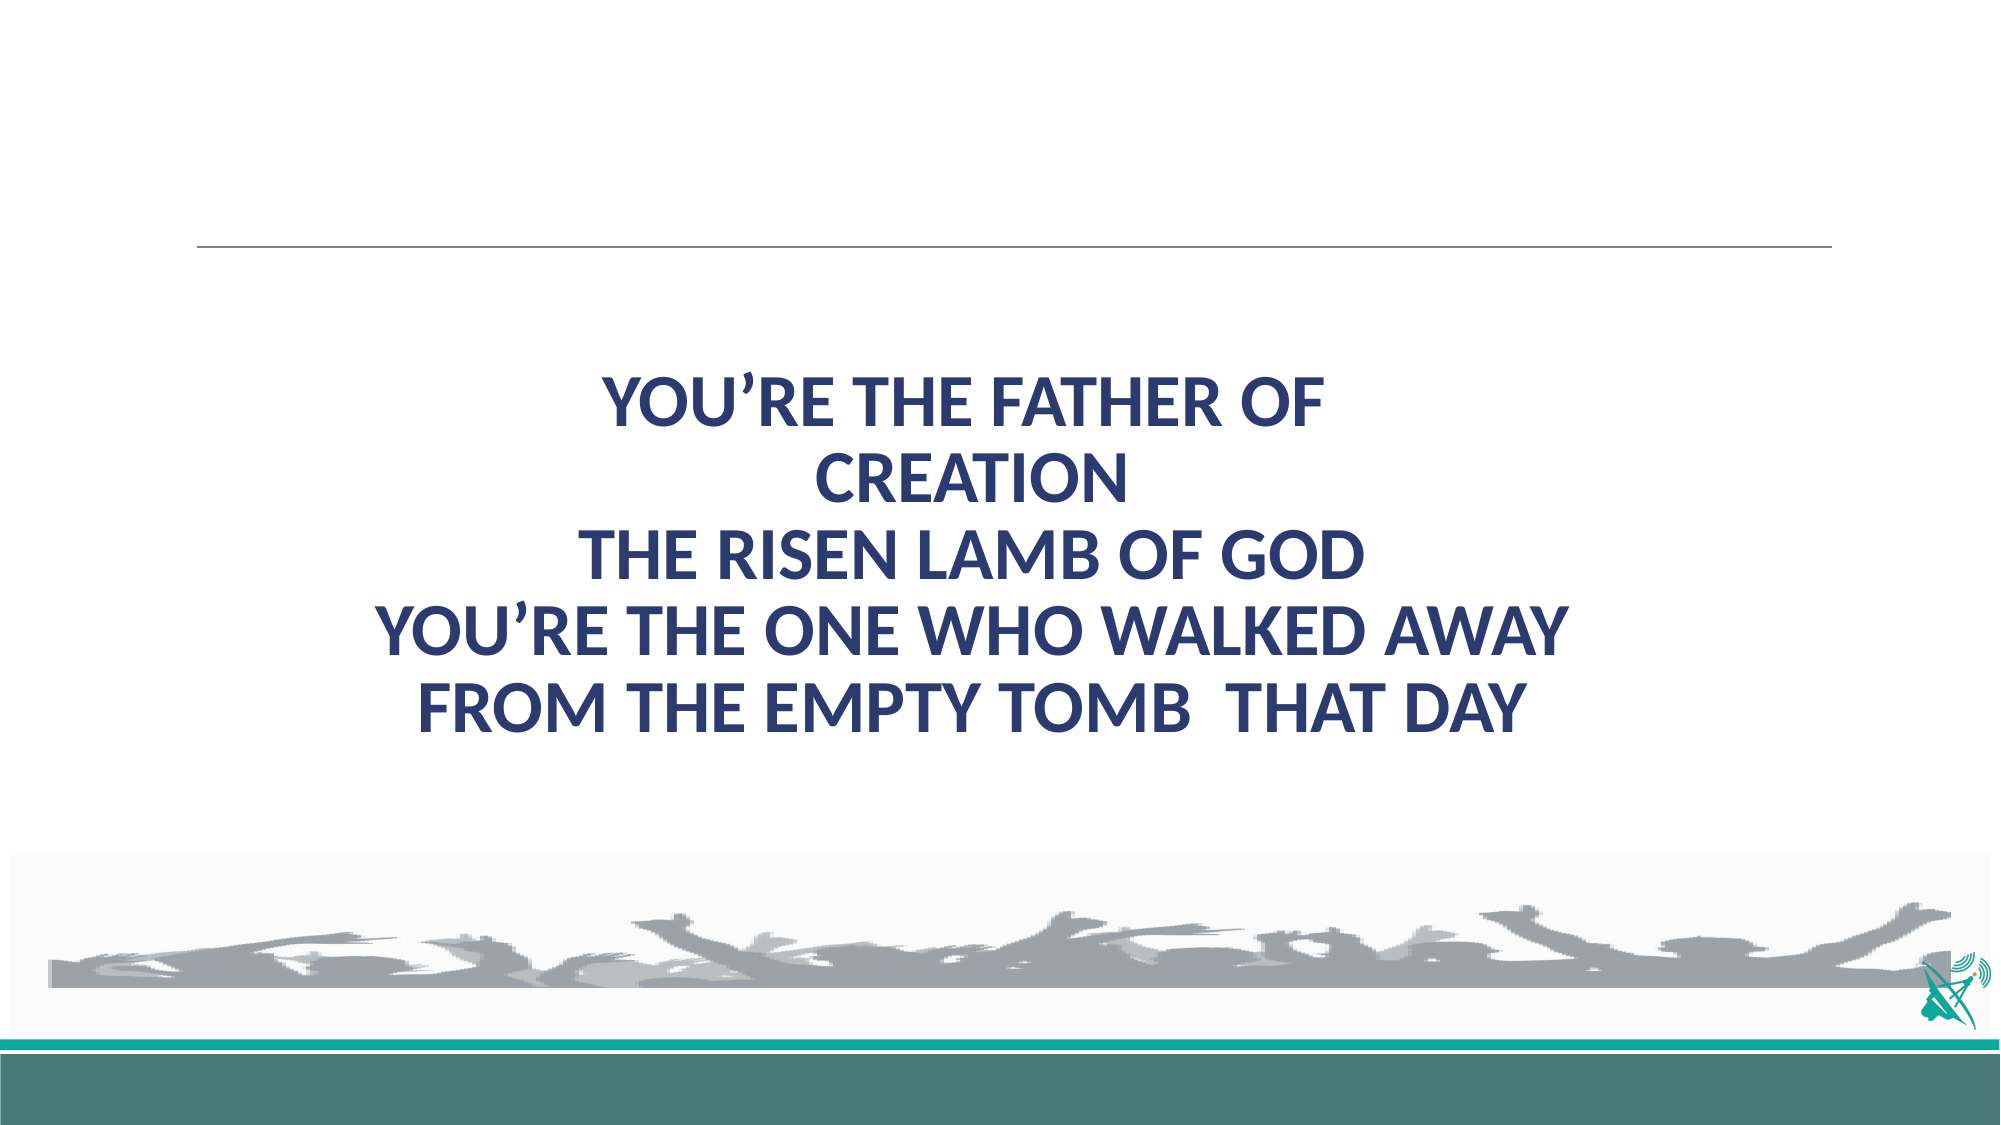

# YOU’RE THE FATHER OF CREATION THE RISEN LAMB OF GOD YOU’RE THE ONE WHO WALKED AWAY FROM THE EMPTY TOMB  THAT DAY